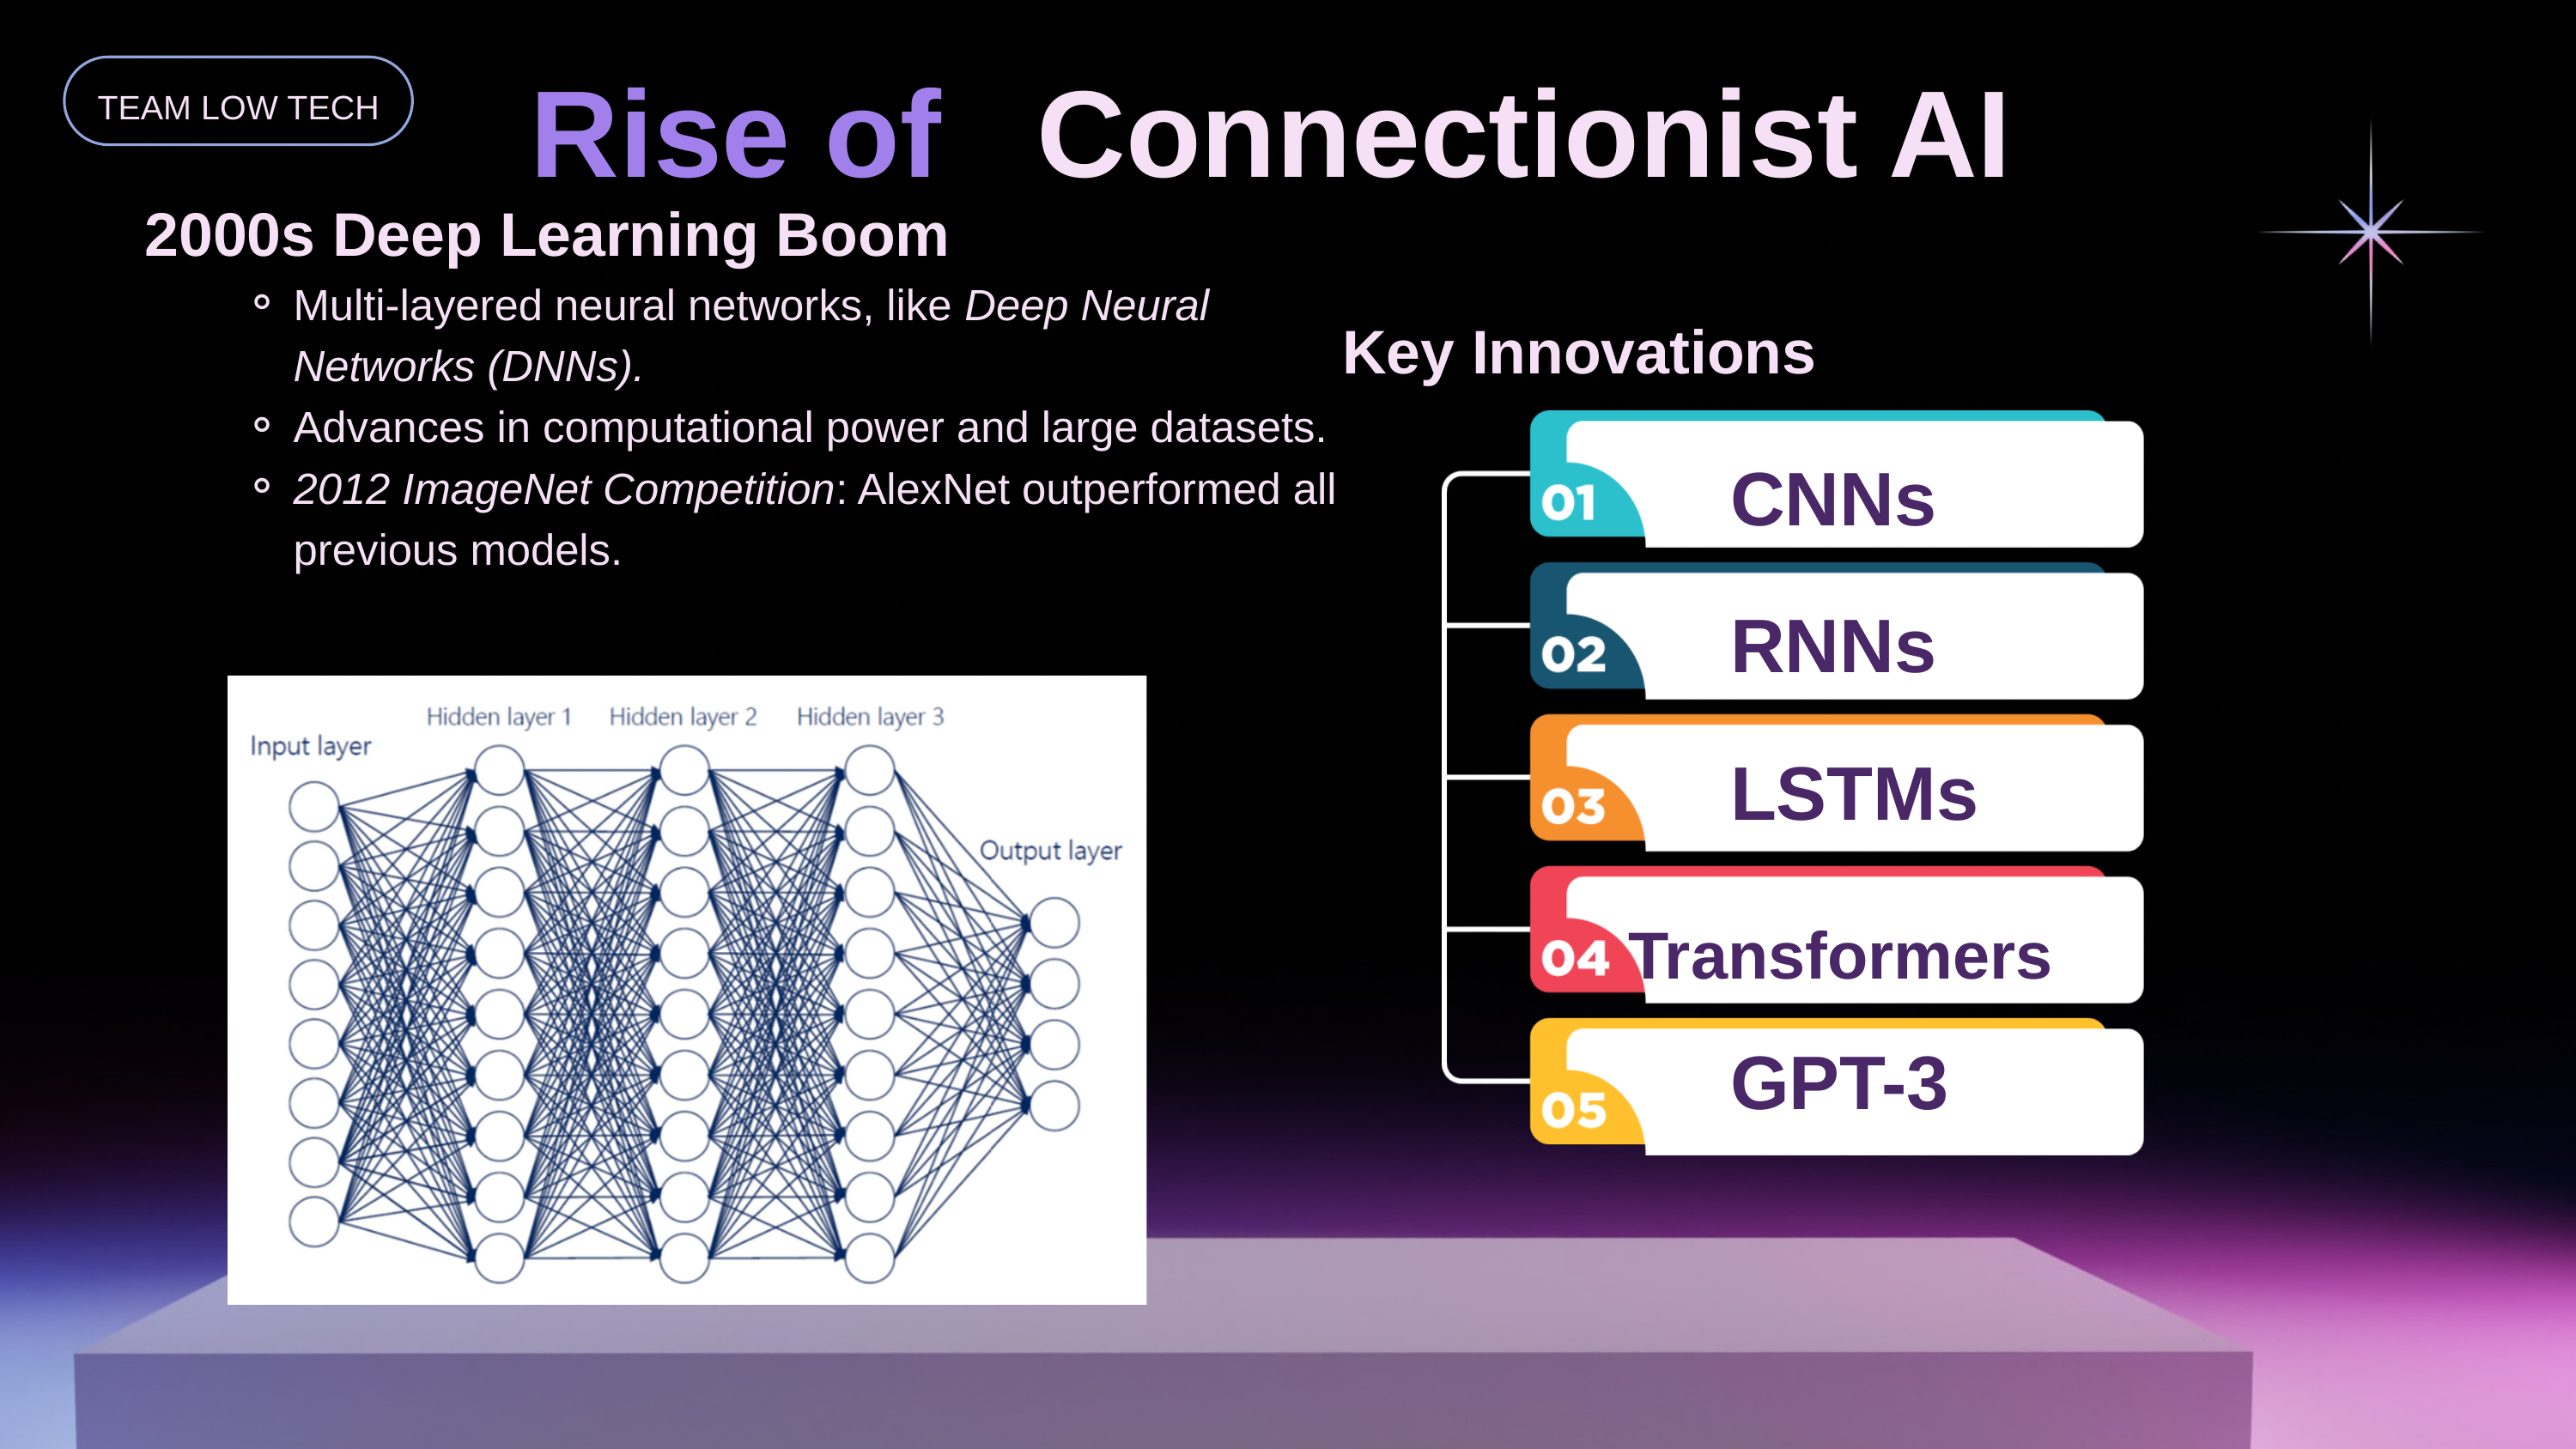

Rise of
Connectionist AI

TEAM LOW TECH

2000s Deep Learning Boom
Multi-layered neural networks, like Deep Neural Networks (DNNs).
Advances in computational power and large datasets.
2012 ImageNet Competition: AlexNet outperformed all previous models.
Key Innovations

CNNs
RNNs
LSTMs
Transformers
GPT-3